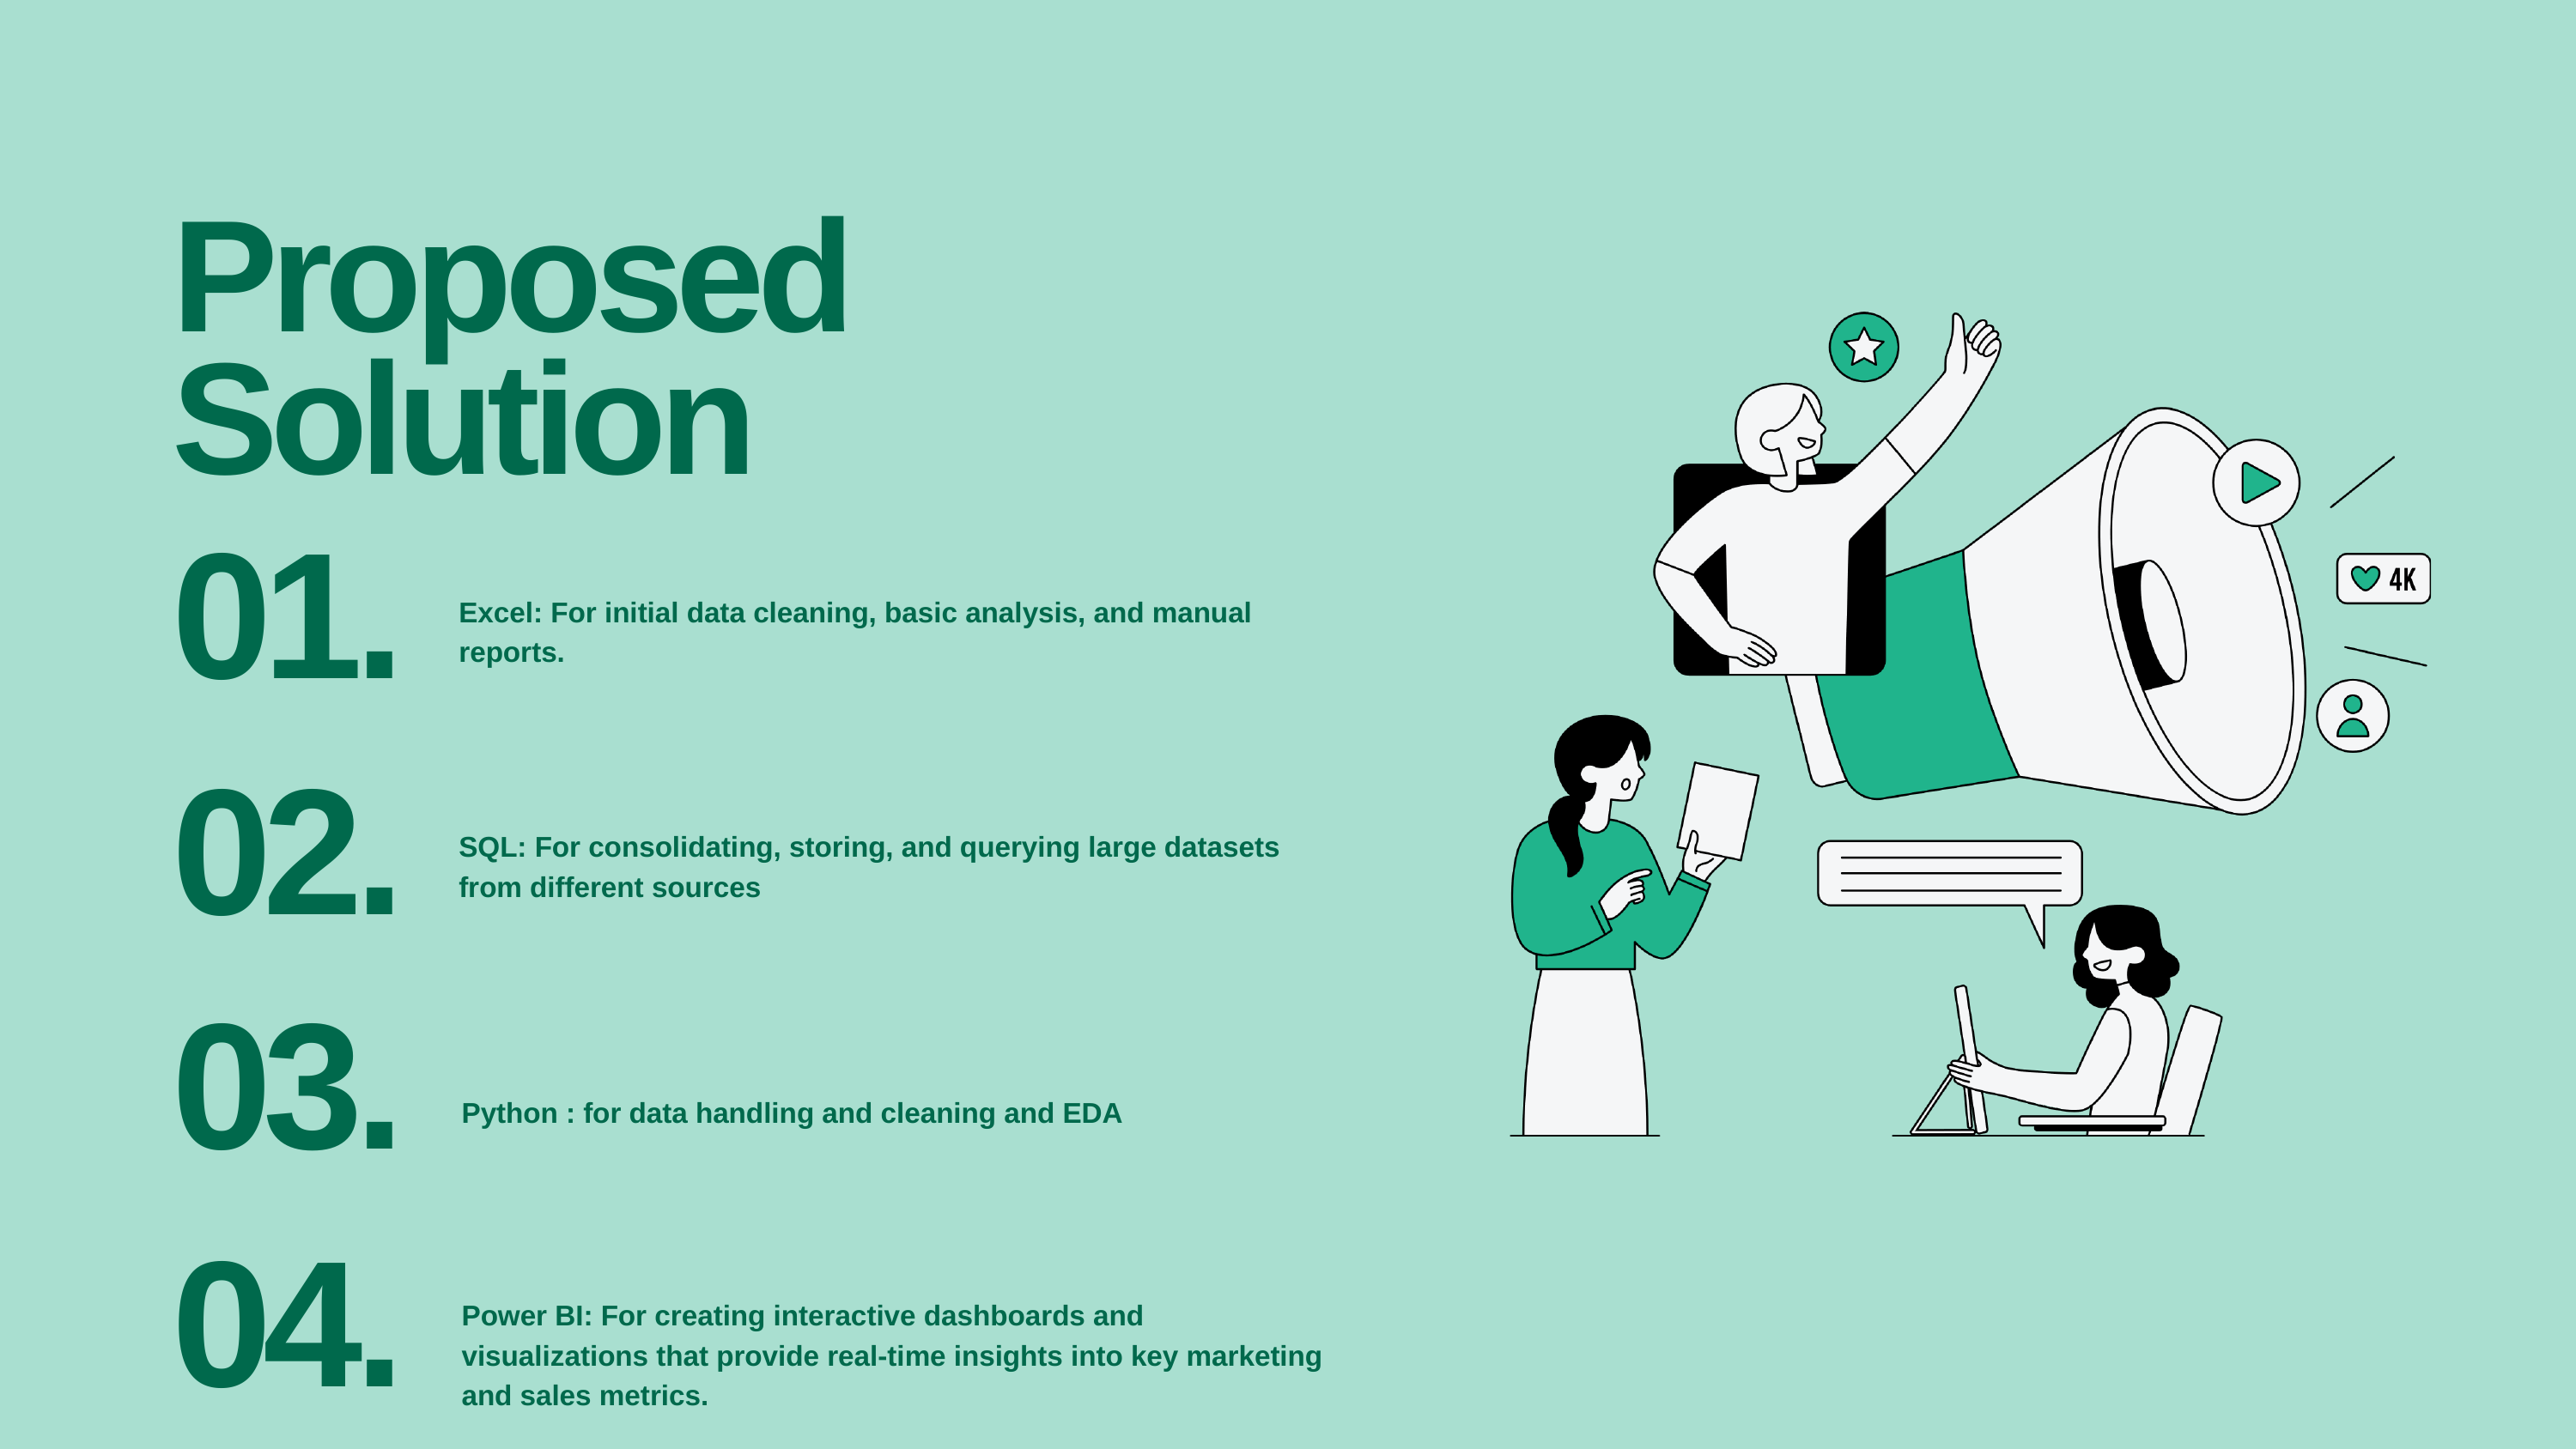

Proposed Solution

01.
Excel: For initial data cleaning, basic analysis, and manual reports.

02.
SQL: For consolidating, storing, and querying large datasets from different sources
03.
Python : for data handling and cleaning and EDA
04.
Power BI: For creating interactive dashboards and visualizations that provide real-time insights into key marketing and sales metrics.